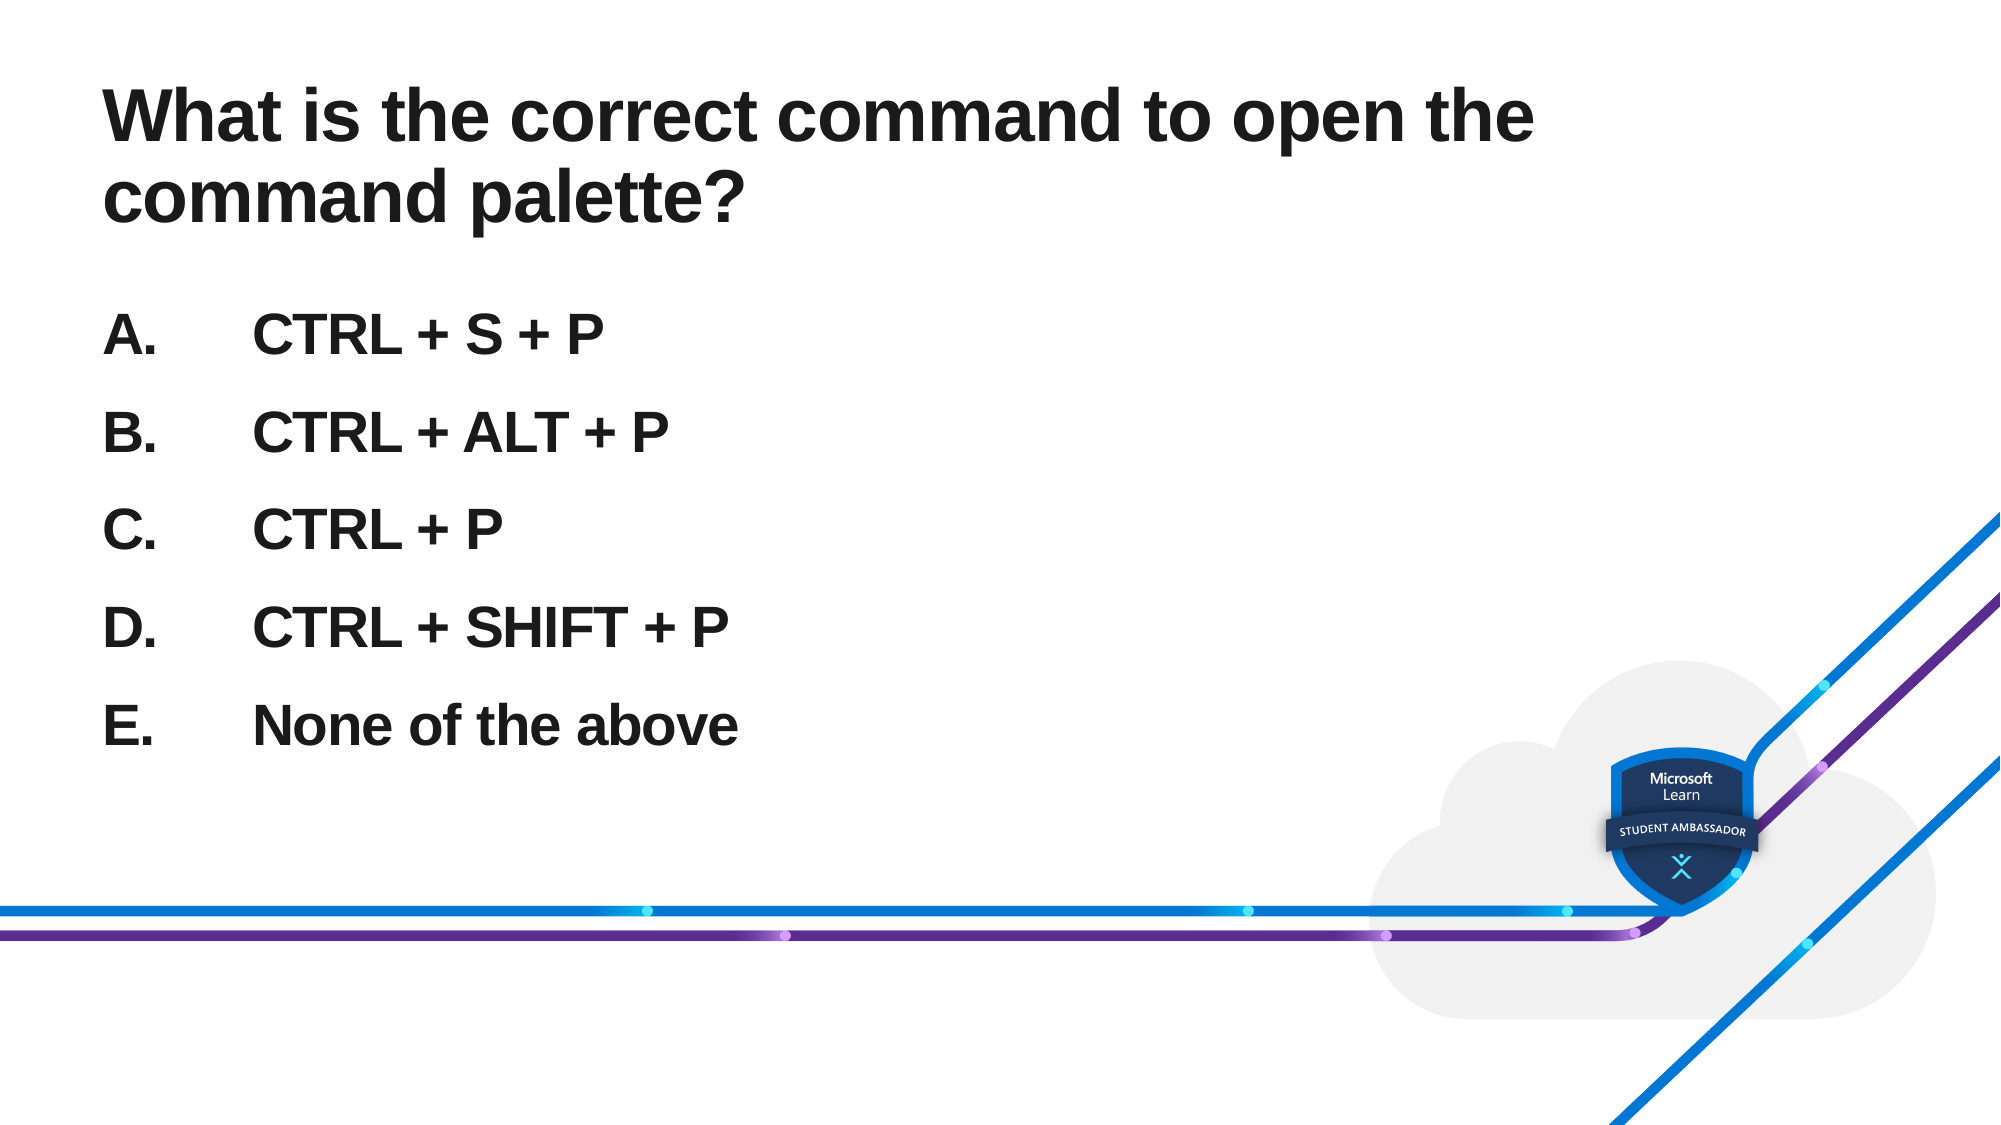

# What is the correct command to open the command palette?
A.	CTRL + S + P
B.	CTRL + ALT + P
C.	CTRL + P
D.	CTRL + SHIFT + P
E.	None of the above